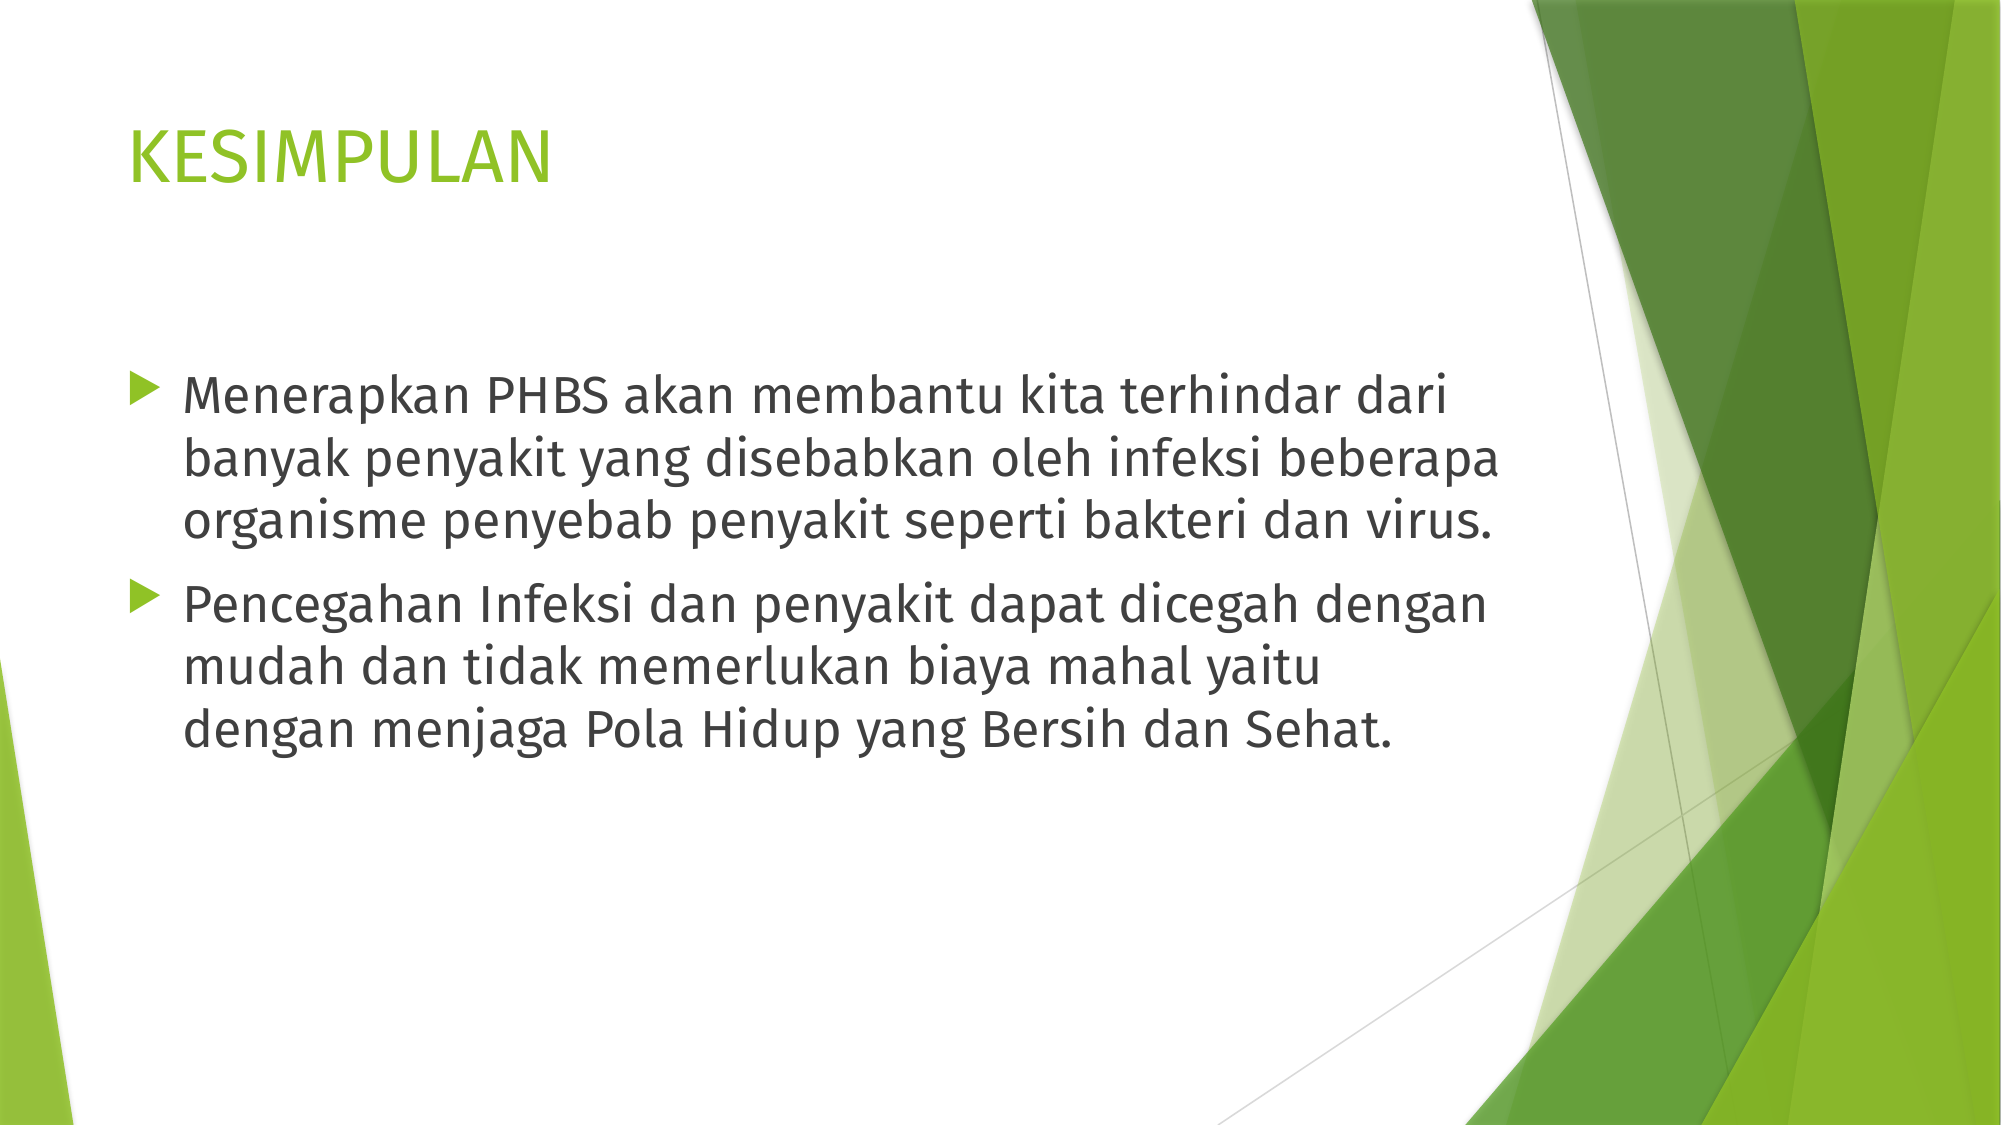

# KESIMPULAN
Menerapkan PHBS akan membantu kita terhindar dari banyak penyakit yang disebabkan oleh infeksi beberapa organisme penyebab penyakit seperti bakteri dan virus.
Pencegahan Infeksi dan penyakit dapat dicegah dengan mudah dan tidak memerlukan biaya mahal yaitu dengan menjaga Pola Hidup yang Bersih dan Sehat.